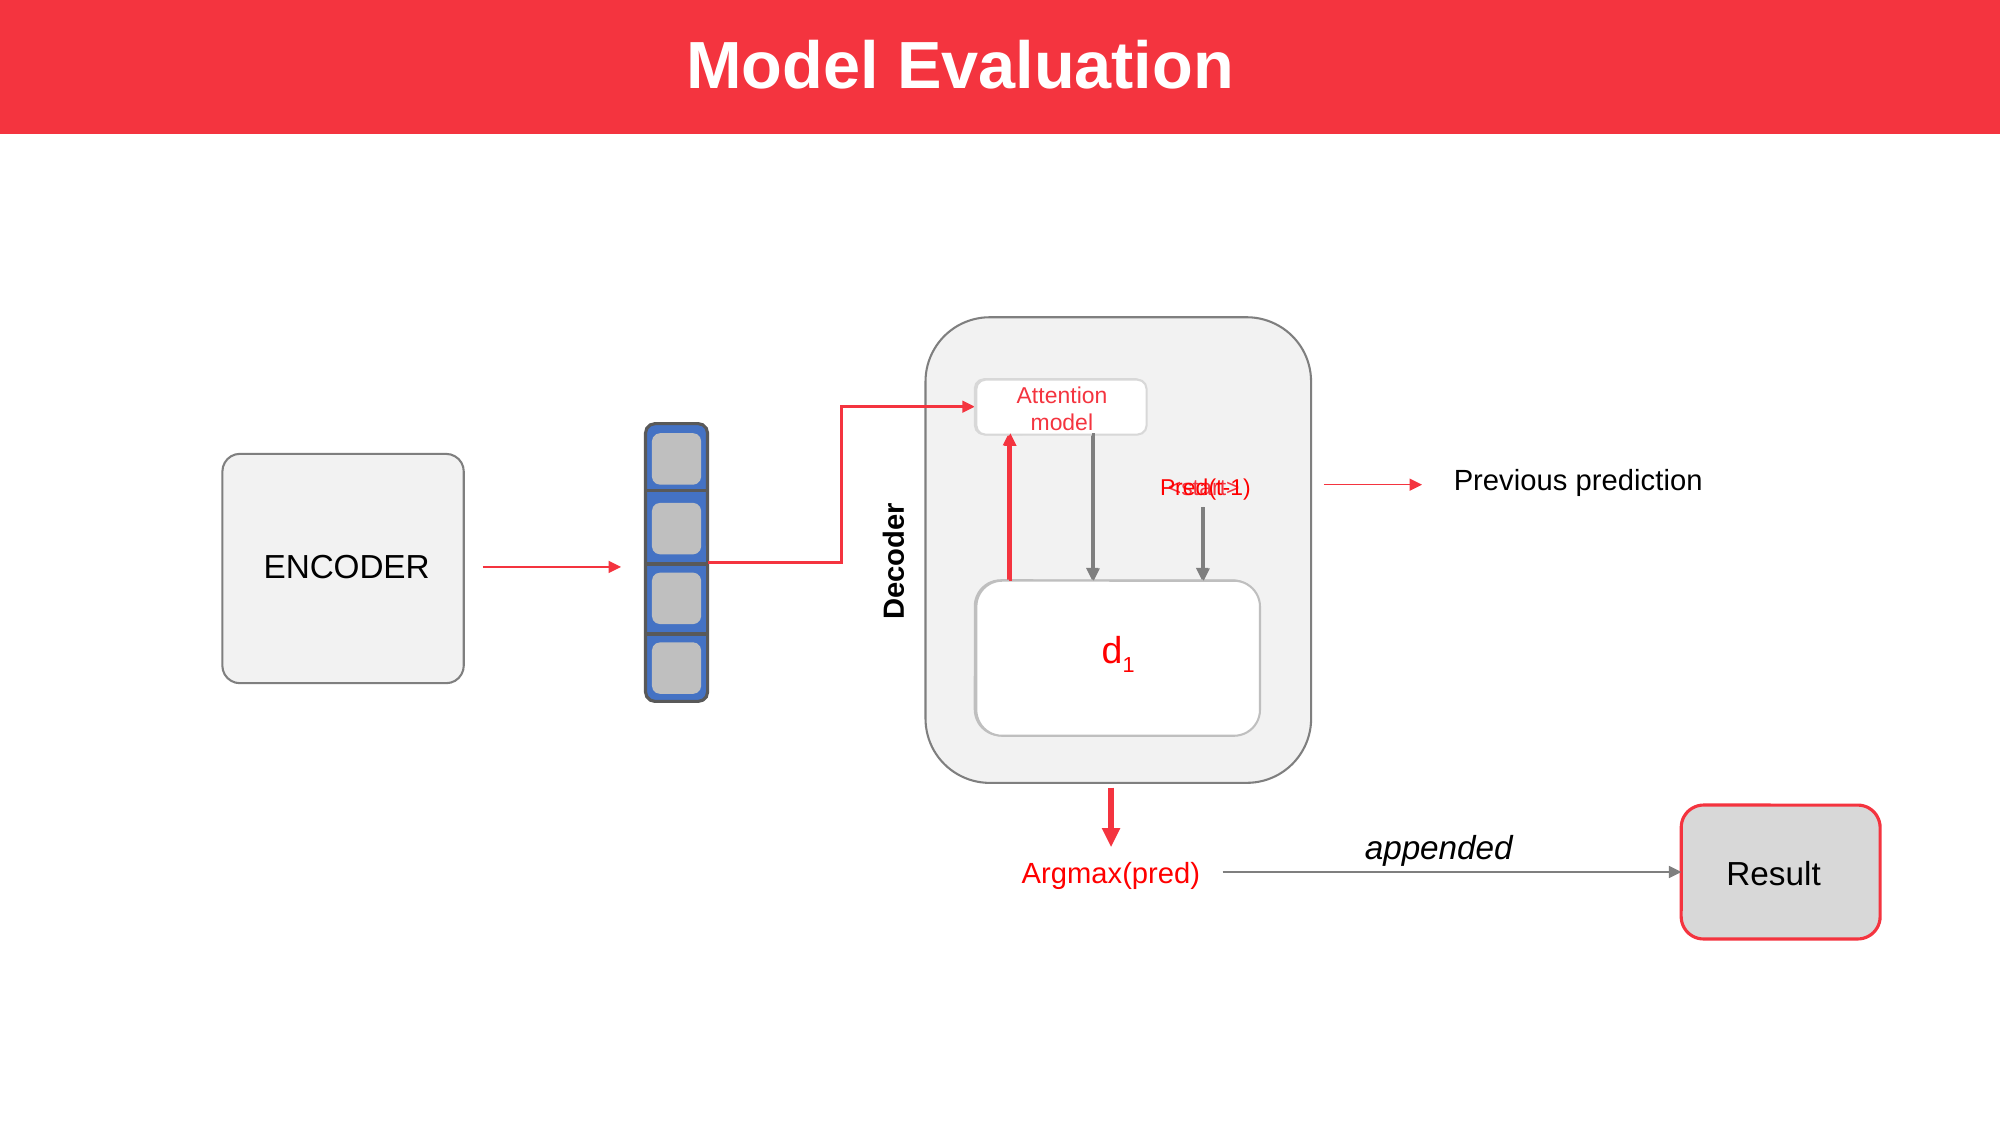

Model Evaluation

Attention model

<start>

d0
Attention model

Pred(t-1)

d1

Previous prediction

Decoder
ENCODER
Argmax(pred)

Result
appended